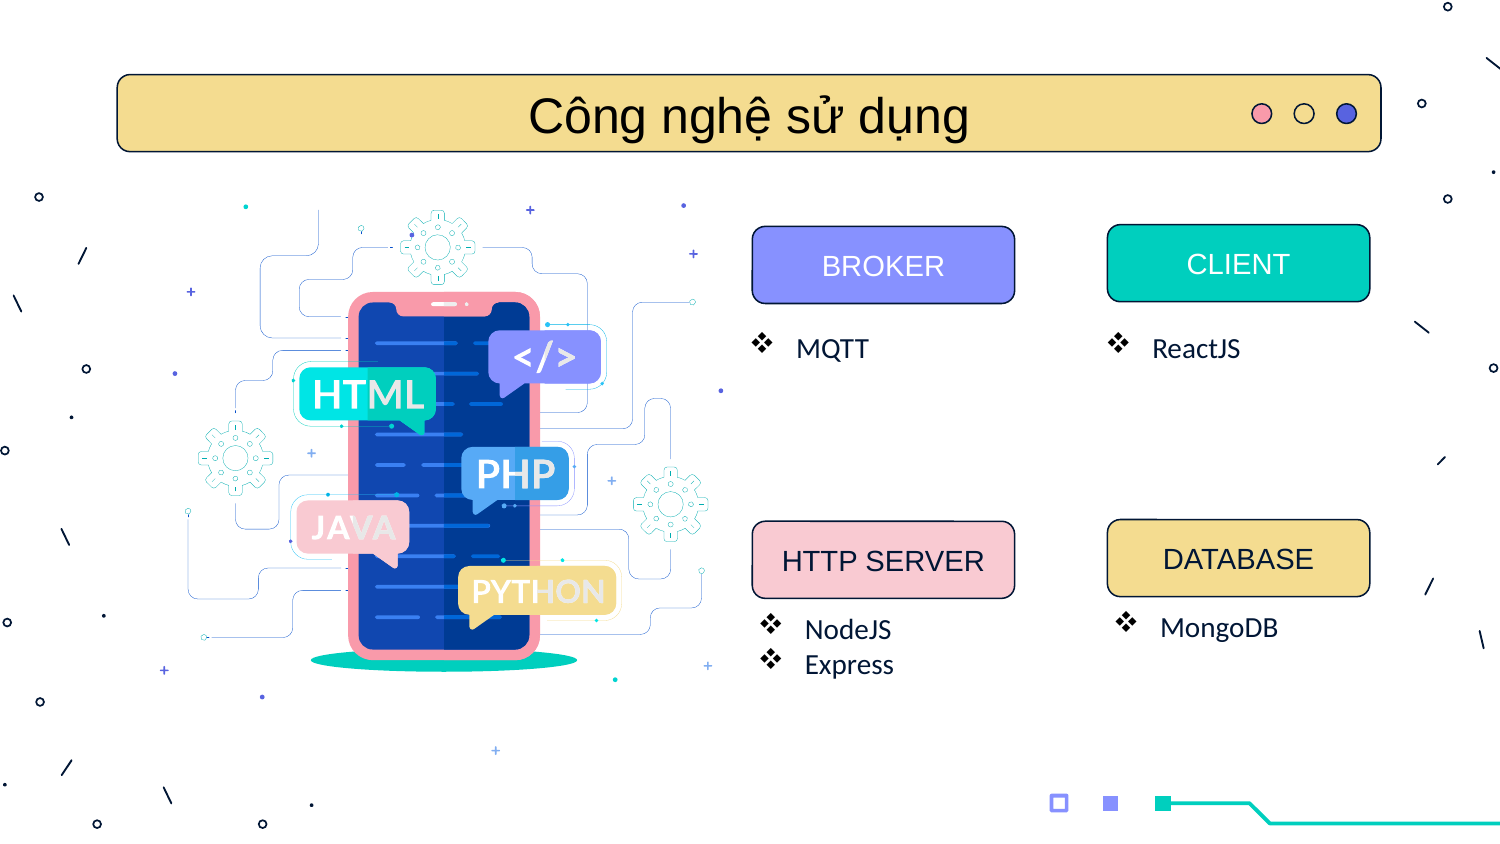

Công nghệ sử dụng

CLIENT

BROKER

MQTT
ReactJS

DATABASE
HTTP SERVER

MongoDB
NodeJS
Express